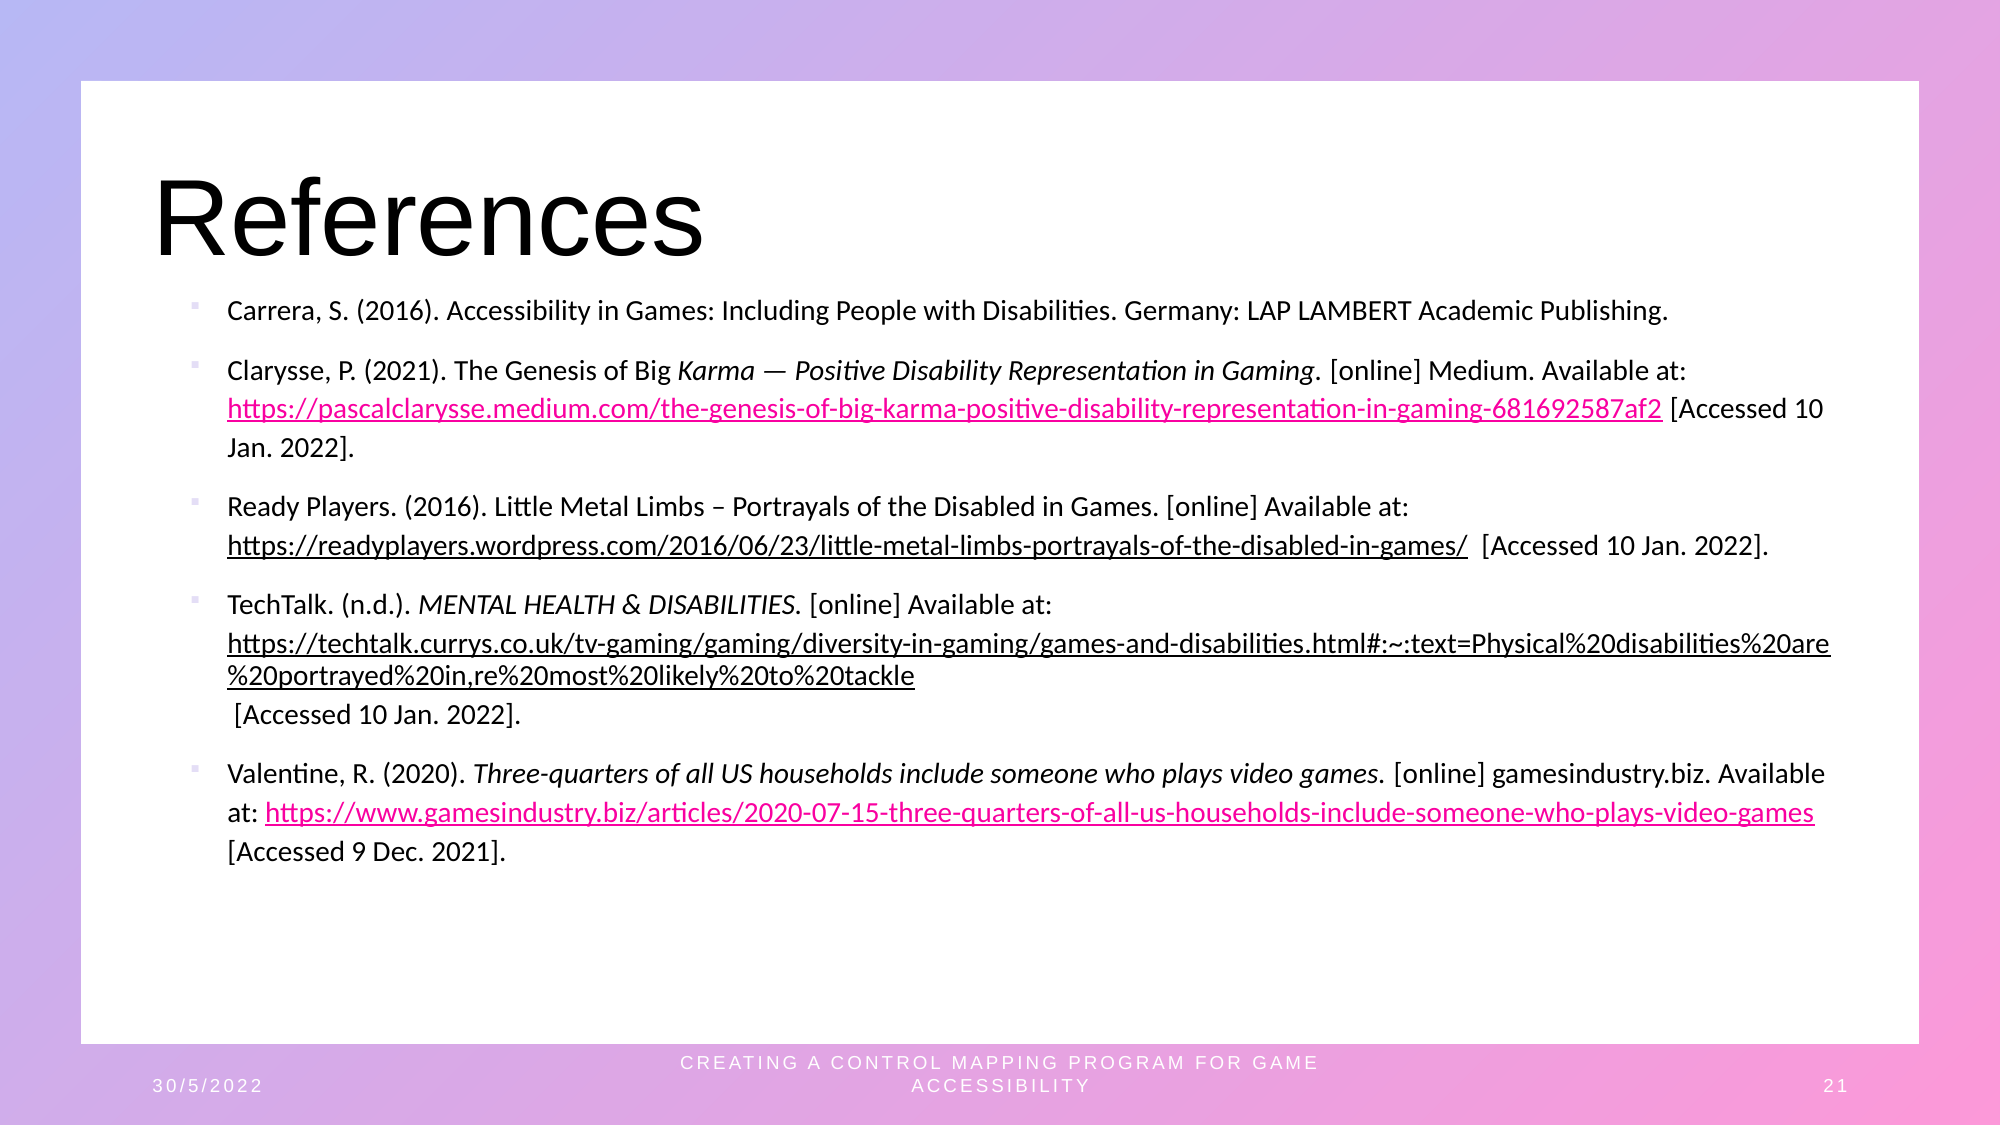

# References
Carrera, S. (2016). Accessibility in Games: Including People with Disabilities. Germany: LAP LAMBERT Academic Publishing.
Clarysse, P. (2021). The Genesis of Big Karma — Positive Disability Representation in Gaming. [online] Medium. Available at: https://pascalclarysse.medium.com/the-genesis-of-big-karma-positive-disability-representation-in-gaming-681692587af2 [Accessed 10 Jan. 2022].
Ready Players. (2016). Little Metal Limbs – Portrayals of the Disabled in Games. [online] Available at: https://readyplayers.wordpress.com/2016/06/23/little-metal-limbs-portrayals-of-the-disabled-in-games/  [Accessed 10 Jan. 2022].
TechTalk. (n.d.). MENTAL HEALTH & DISABILITIES. [online] Available at: https://techtalk.currys.co.uk/tv-gaming/gaming/diversity-in-gaming/games-and-disabilities.html#:~:text=Physical%20disabilities%20are%20portrayed%20in,re%20most%20likely%20to%20tackle [Accessed 10 Jan. 2022].
Valentine, R. (2020). Three-quarters of all US households include someone who plays video games. [online] gamesindustry.biz. Available at: https://www.gamesindustry.biz/articles/2020-07-15-three-quarters-of-all-us-households-include-someone-who-plays-video-games [Accessed 9 Dec. 2021].
30/5/2022
Creating a Control Mapping Program for Game Accessibility

21